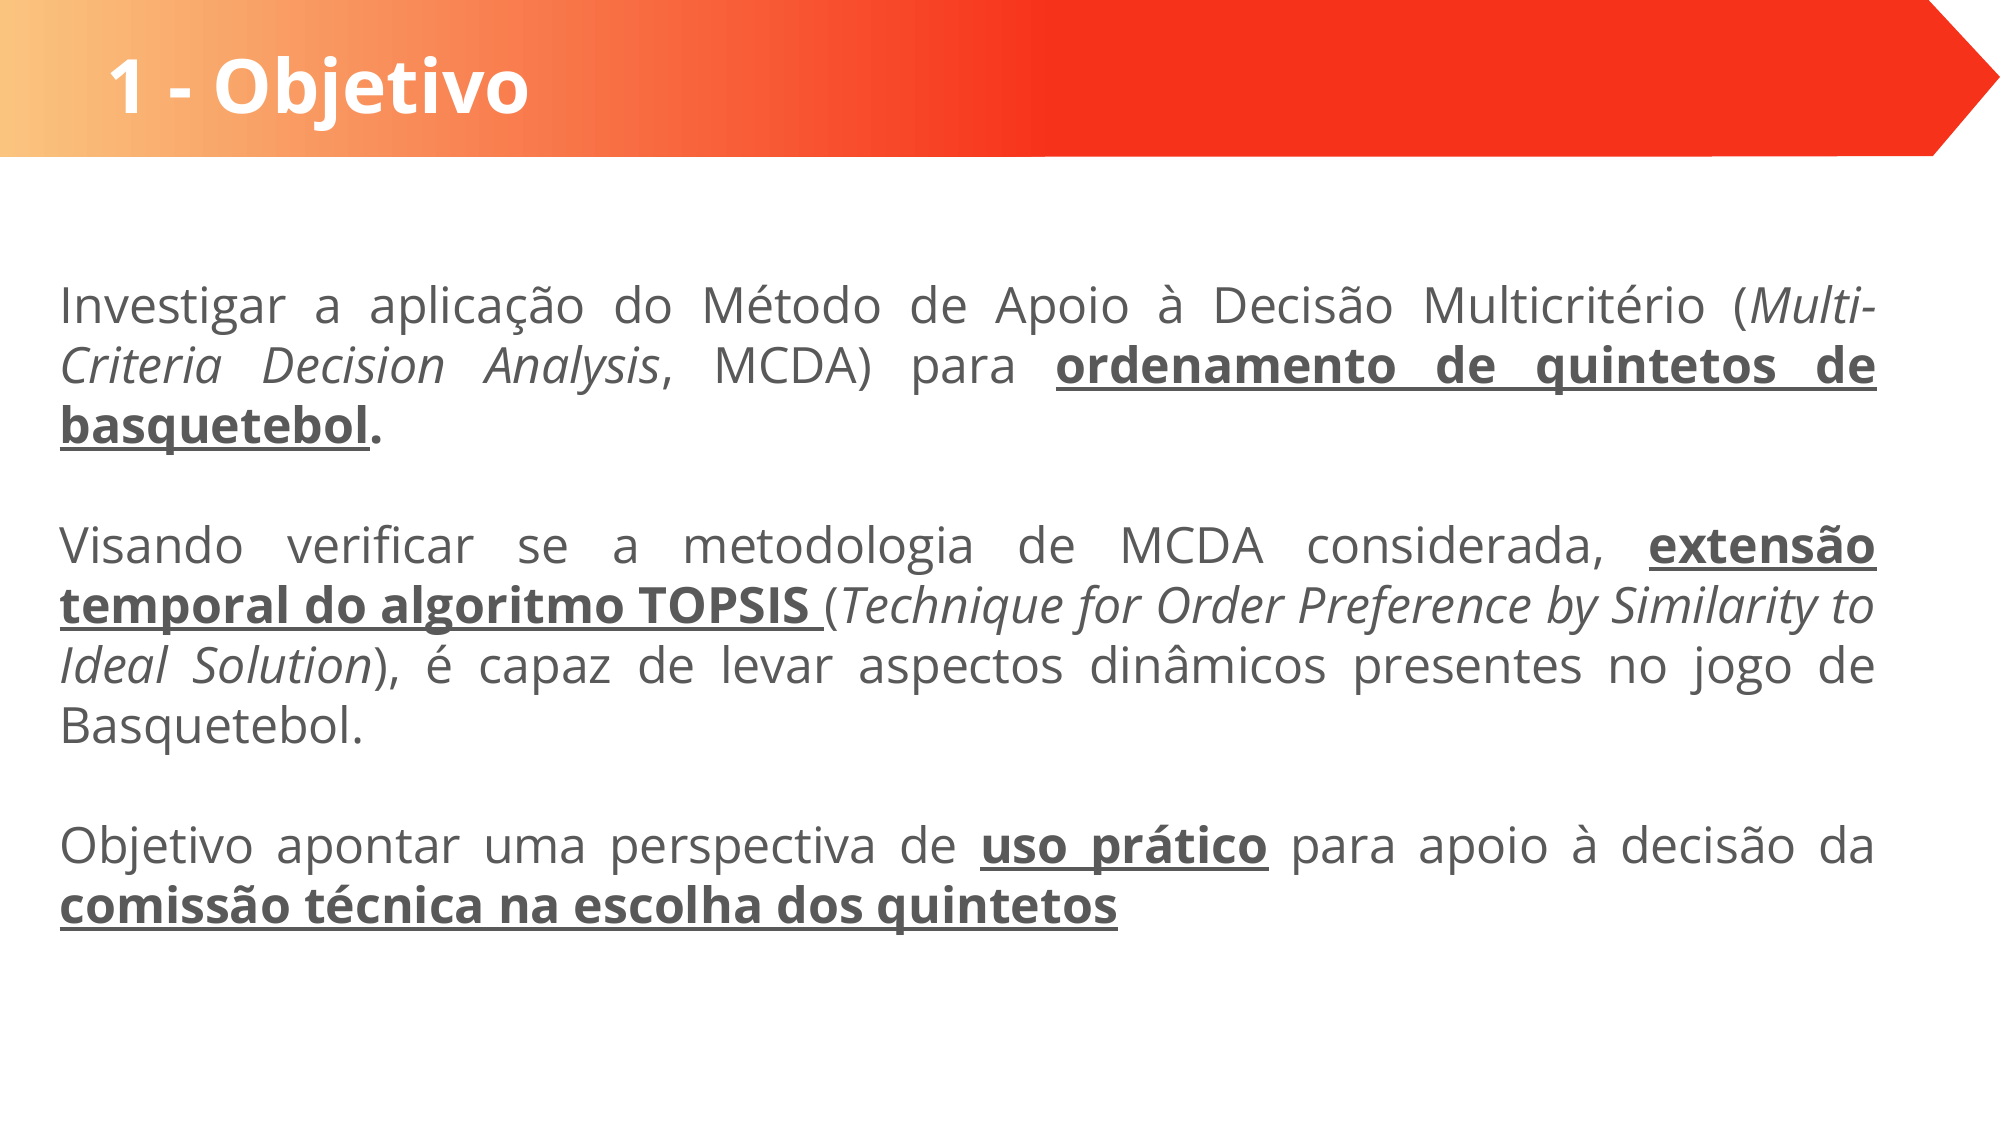

1 - Objetivo
Investigar a aplicação do Método de Apoio à Decisão Multicritério (Multi-Criteria Decision Analysis, MCDA) para ordenamento de quintetos de basquetebol.

Visando verificar se a metodologia de MCDA considerada, extensão temporal do algoritmo TOPSIS (Technique for Order Preference by Similarity to Ideal Solution), é capaz de levar aspectos dinâmicos presentes no jogo de Basquetebol.

Objetivo apontar uma perspectiva de uso prático para apoio à decisão da comissão técnica na escolha dos quintetos